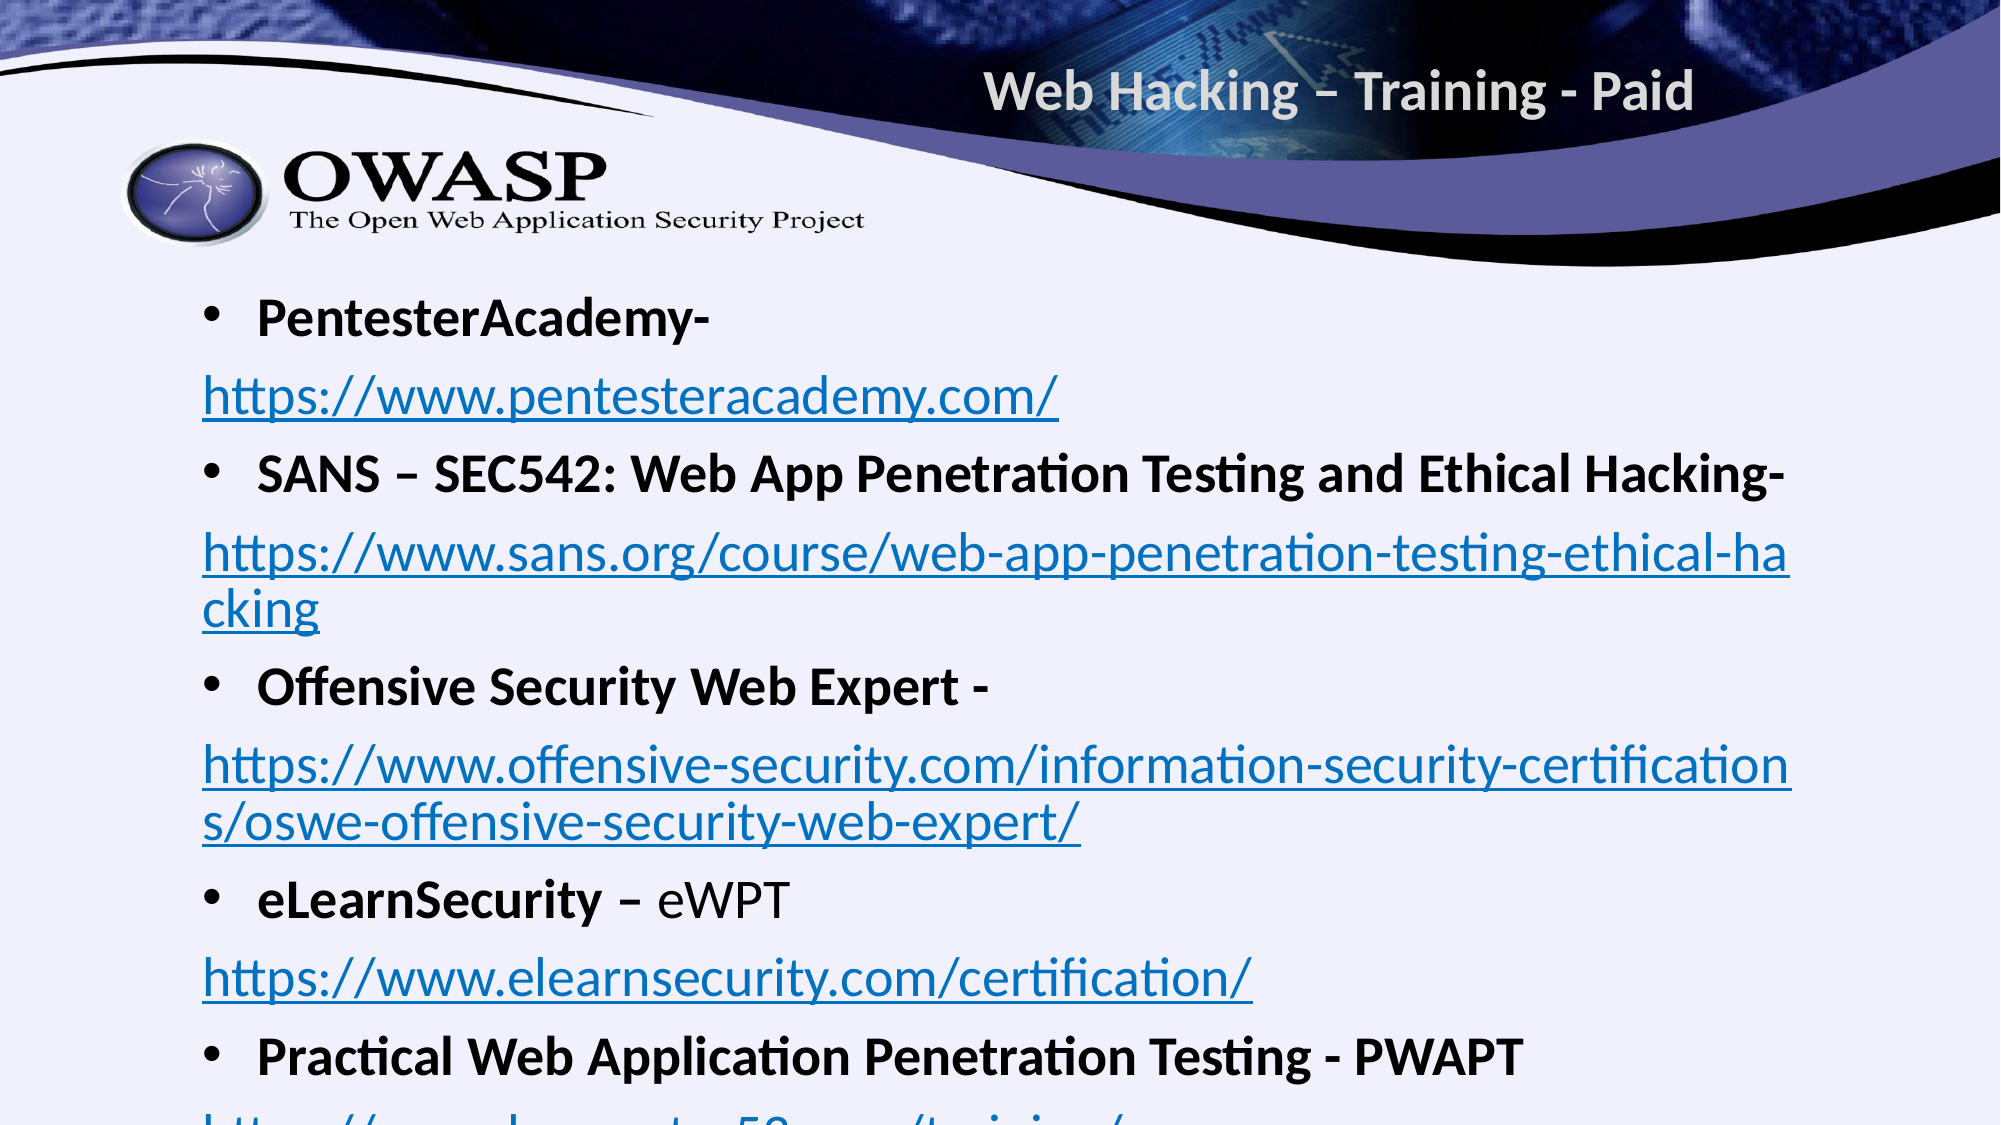

# Web Hacking – Training - Paid
PentesterAcademy-
https://www.pentesteracademy.com/
SANS – SEC542: Web App Penetration Testing and Ethical Hacking-
https://www.sans.org/course/web-app-penetration-testing-ethical-hacking
Offensive Security Web Expert -
https://www.offensive-security.com/information-security-certifications/oswe-offensive-security-web-expert/
eLearnSecurity – eWPT
https://www.elearnsecurity.com/certification/
Practical Web Application Penetration Testing - PWAPT
https://www.lanmaster53.com/training/